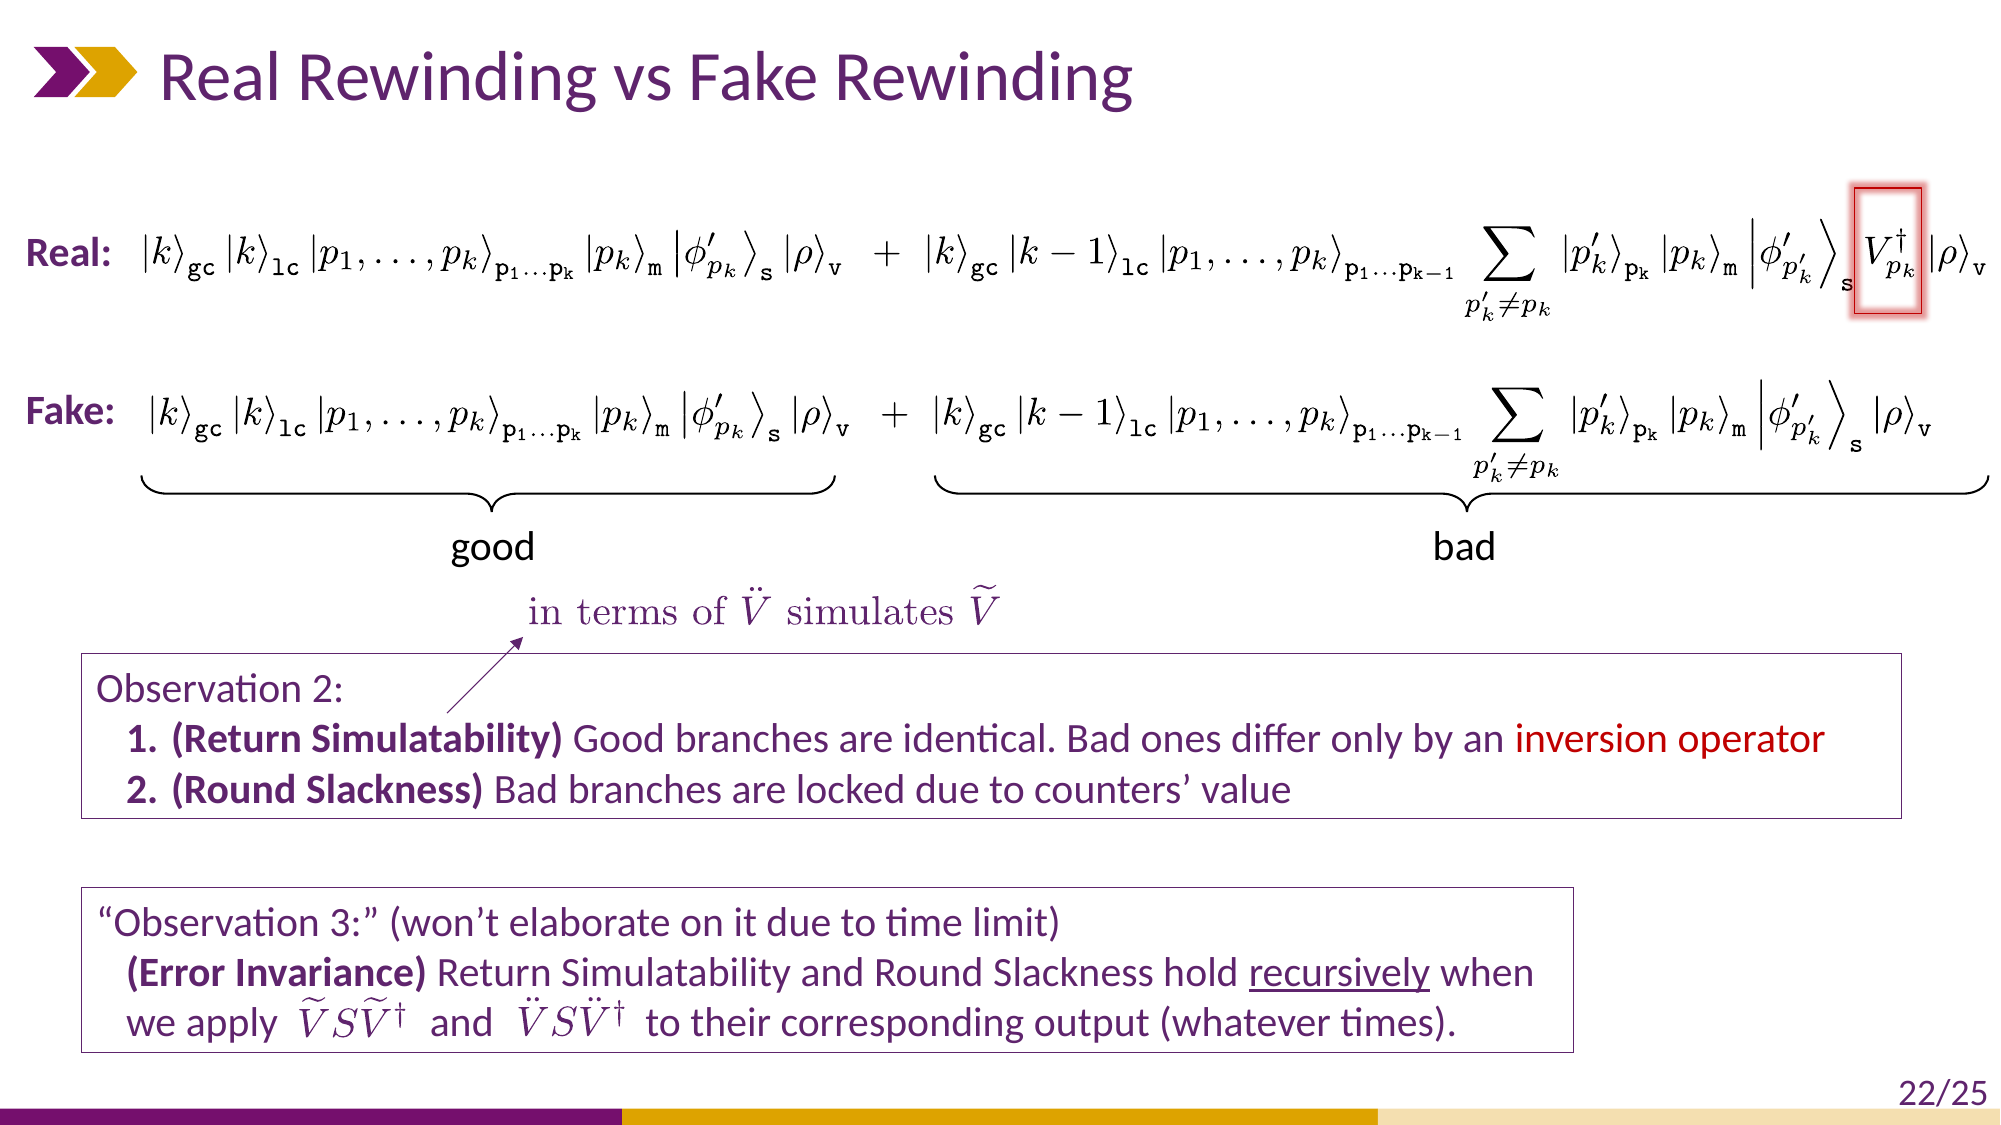

# Real Rewinding vs Fake Rewinding

Real:
Fake:

good
bad

Observation 2:
(Return Simulatability) Good branches are identical. Bad ones differ only by an inversion operator
(Round Slackness) Bad branches are locked due to counters’ value
“Observation 3:” (won’t elaborate on it due to time limit)
(Error Invariance) Return Simulatability and Round Slackness hold recursively when we apply                and                to their corresponding output (whatever times).